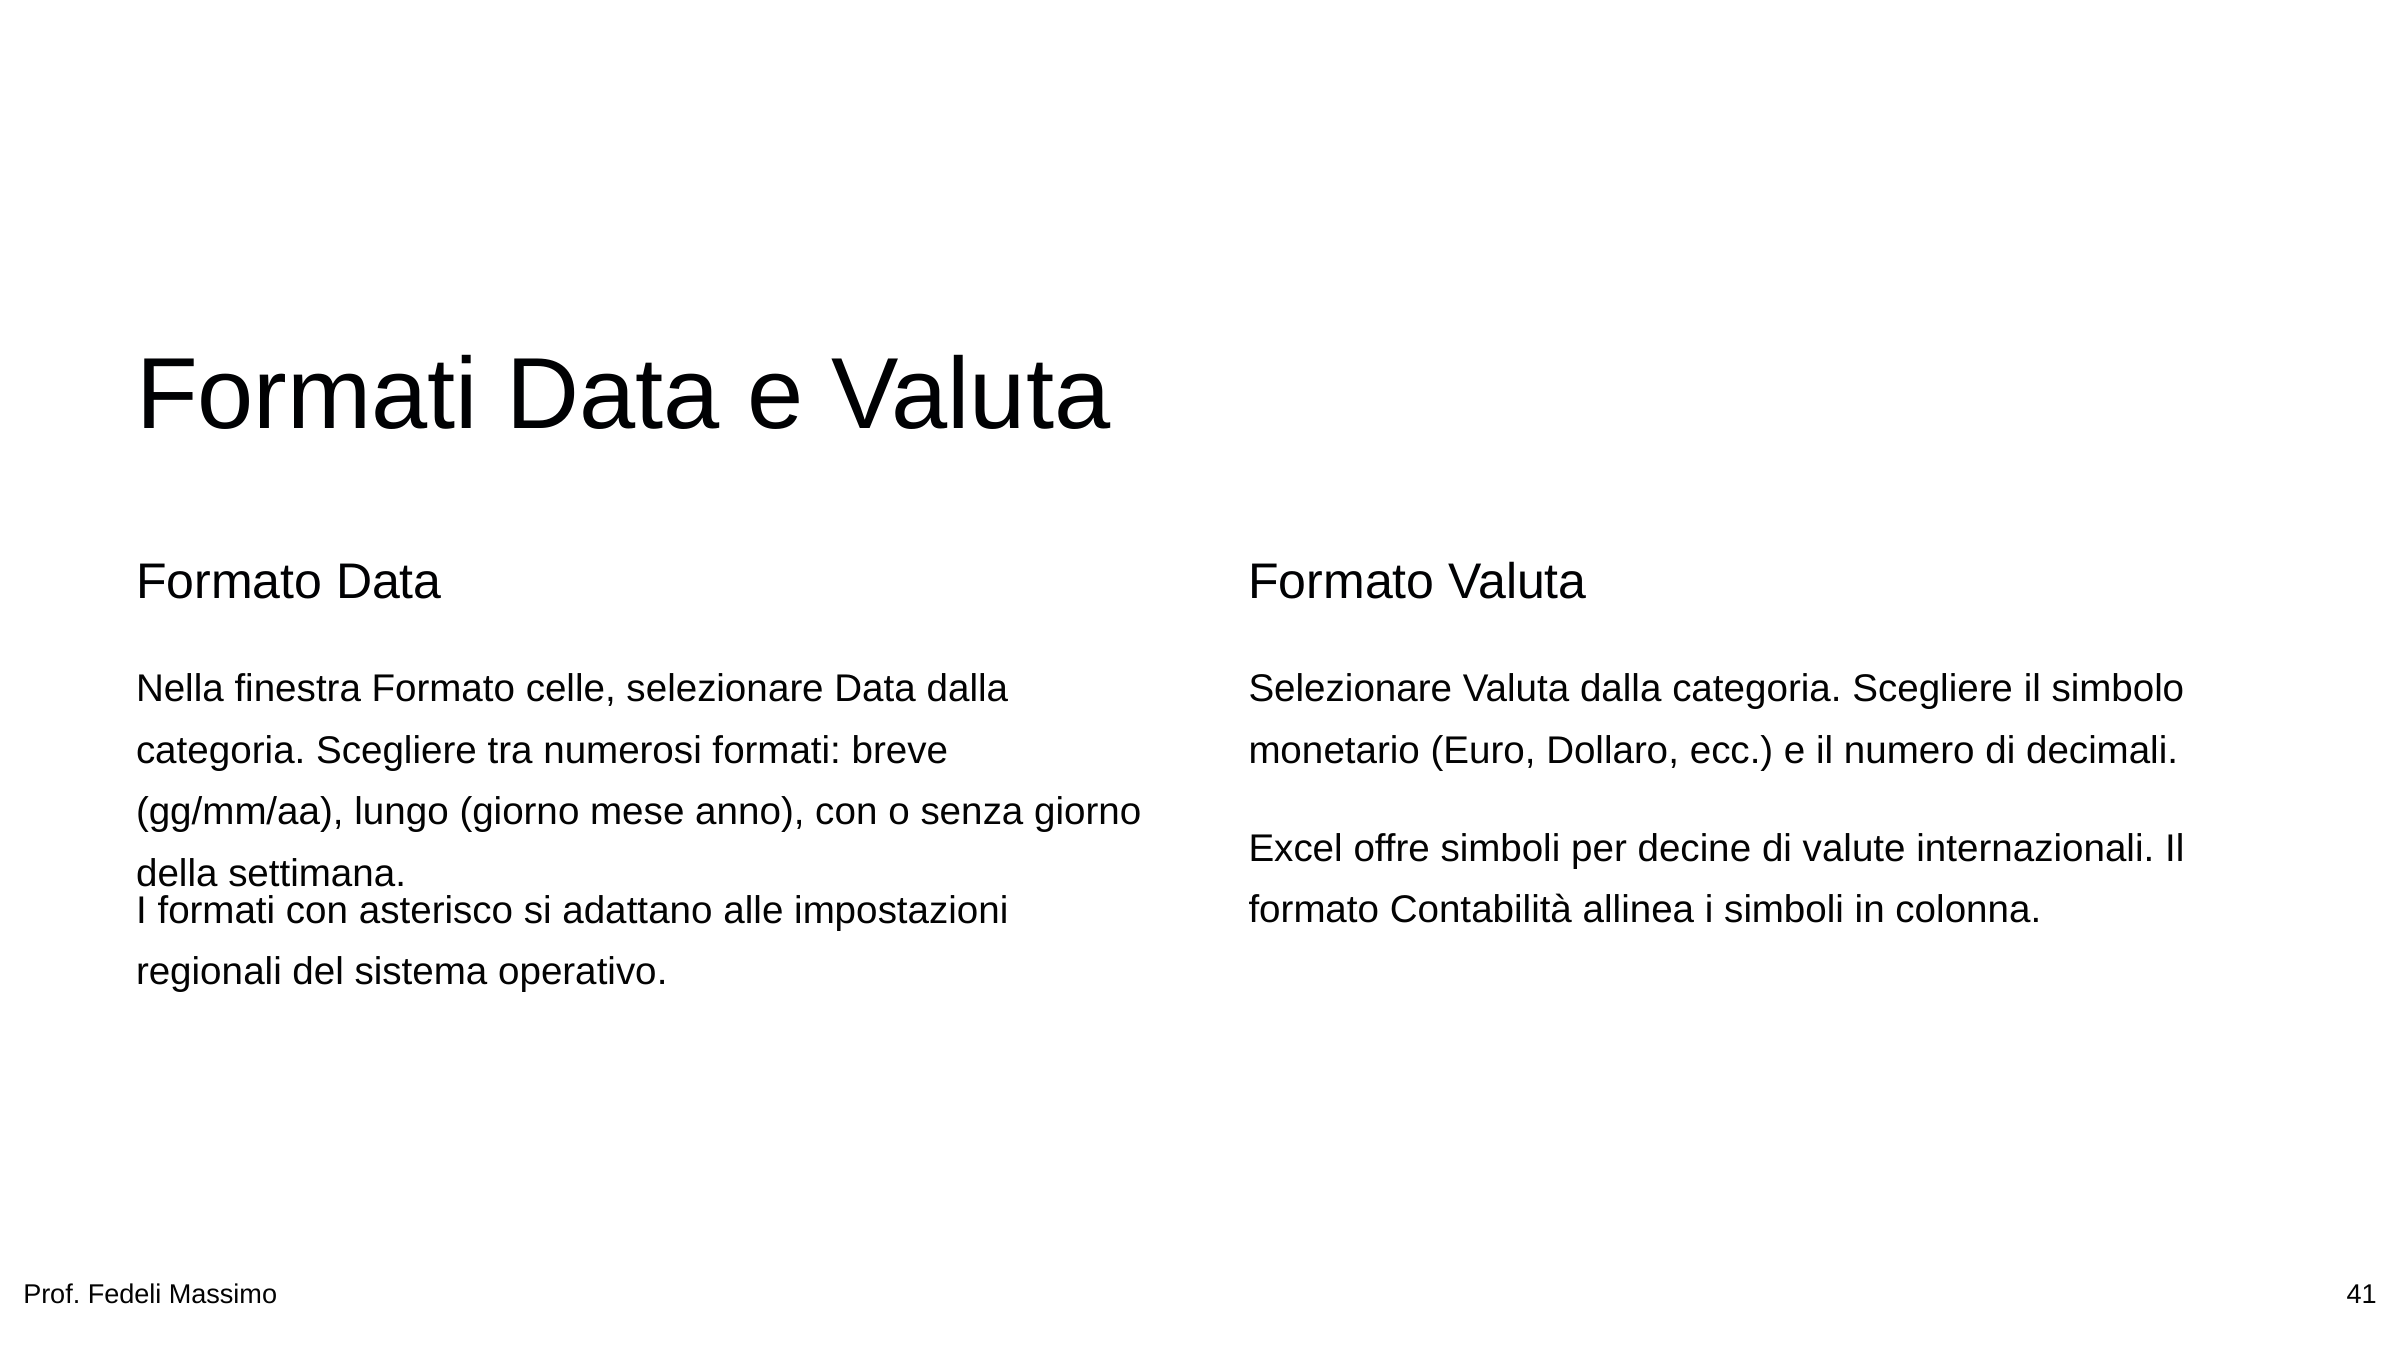

Formati Data e Valuta
Formato Data
Formato Valuta
Nella finestra Formato celle, selezionare Data dalla categoria. Scegliere tra numerosi formati: breve (gg/mm/aa), lungo (giorno mese anno), con o senza giorno della settimana.
Selezionare Valuta dalla categoria. Scegliere il simbolo monetario (Euro, Dollaro, ecc.) e il numero di decimali.
Excel offre simboli per decine di valute internazionali. Il formato Contabilità allinea i simboli in colonna.
I formati con asterisco si adattano alle impostazioni regionali del sistema operativo.
Prof. Fedeli Massimo
41